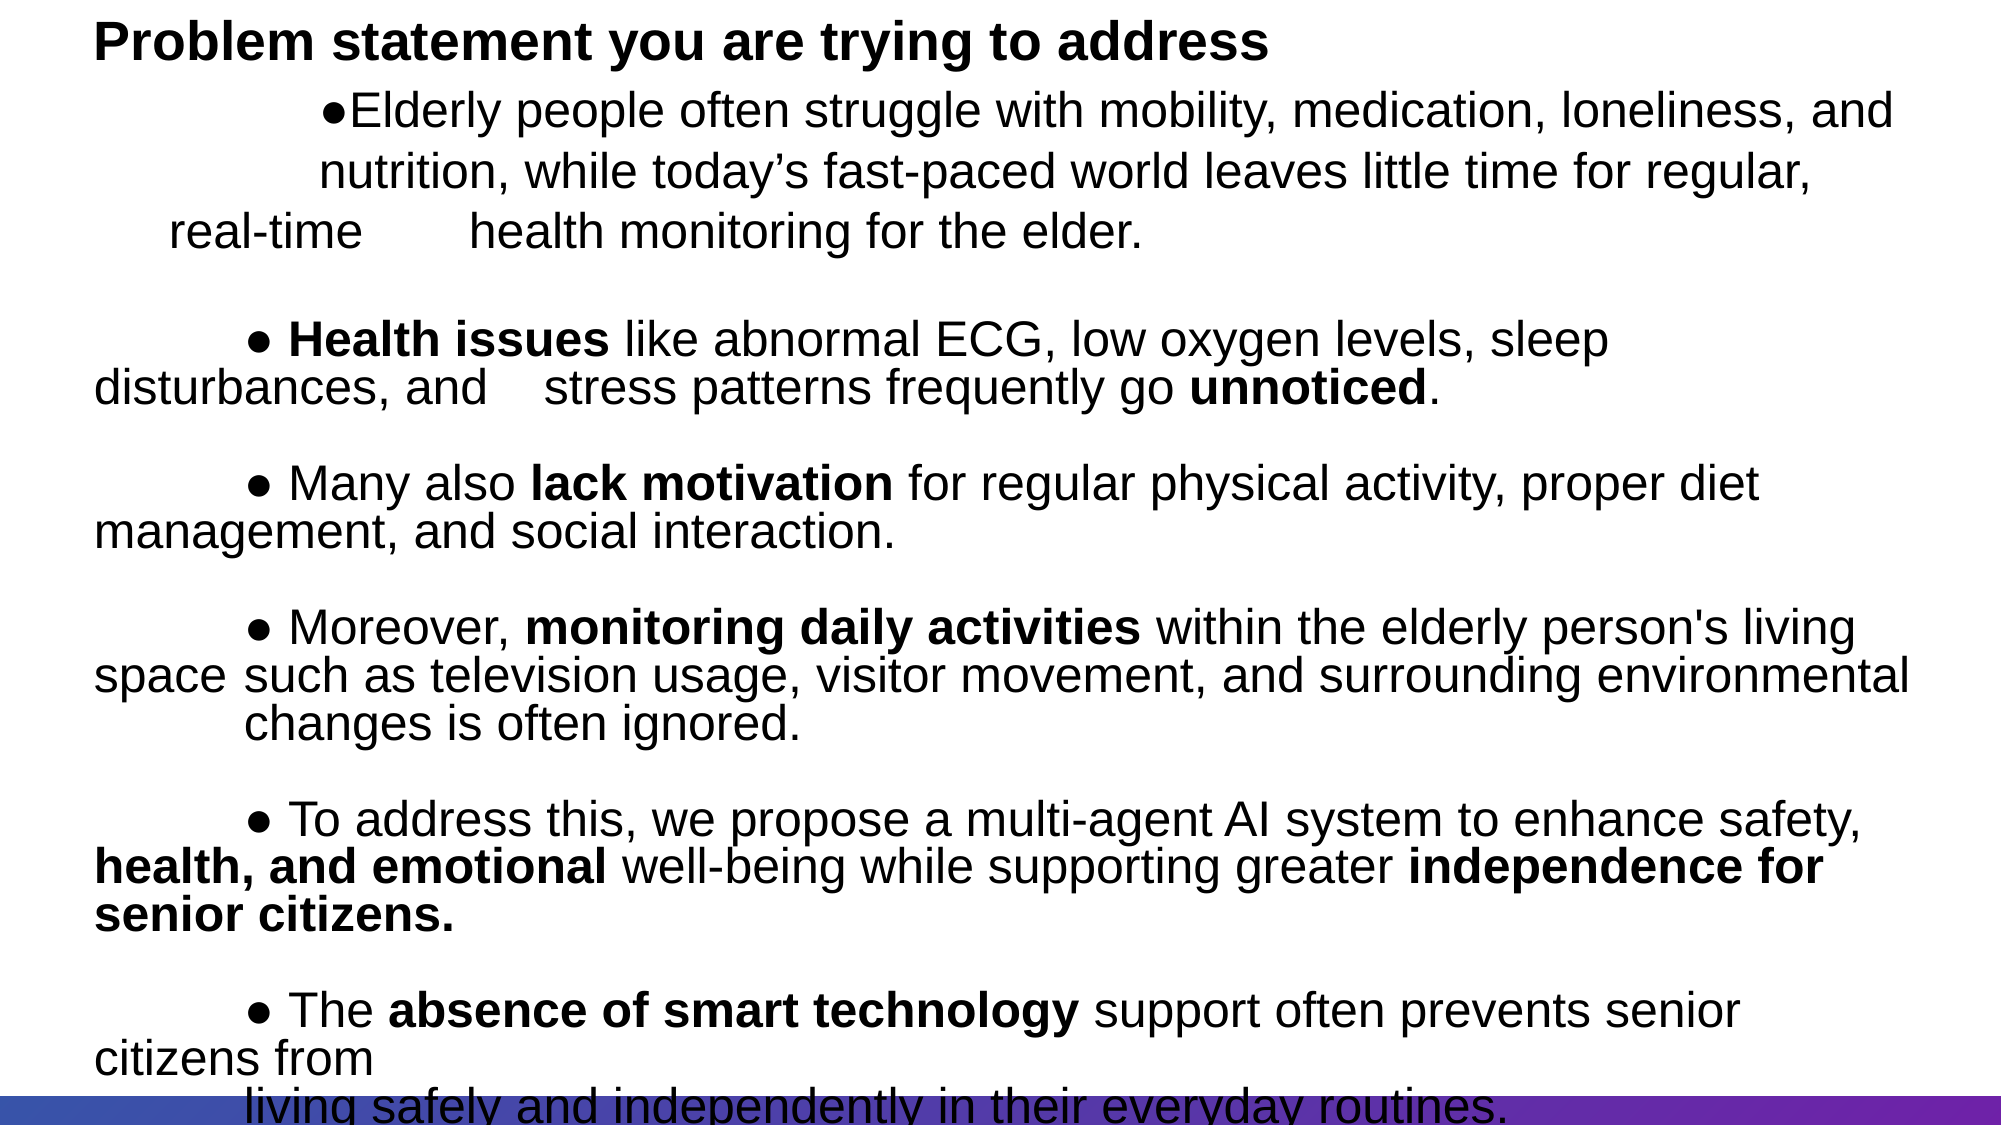

Problem statement you are trying to address
	●Elderly people often struggle with mobility, medication, loneliness, and 	nutrition, while today’s fast-paced world leaves little time for regular, real-time 	health monitoring for the elder.

	● Health issues like abnormal ECG, low oxygen levels, sleep disturbances, and 	stress patterns frequently go unnoticed.

	● Many also lack motivation for regular physical activity, proper diet 	management, and social interaction.

	● Moreover, monitoring daily activities within the elderly person's living space 	such as television usage, visitor movement, and surrounding environmental 	changes is often ignored.

	● To address this, we propose a multi-agent AI system to enhance safety, 	health, and emotional well-being while supporting greater independence for 	senior citizens.

	● The absence of smart technology support often prevents senior citizens from
	living safely and independently in their everyday routines.